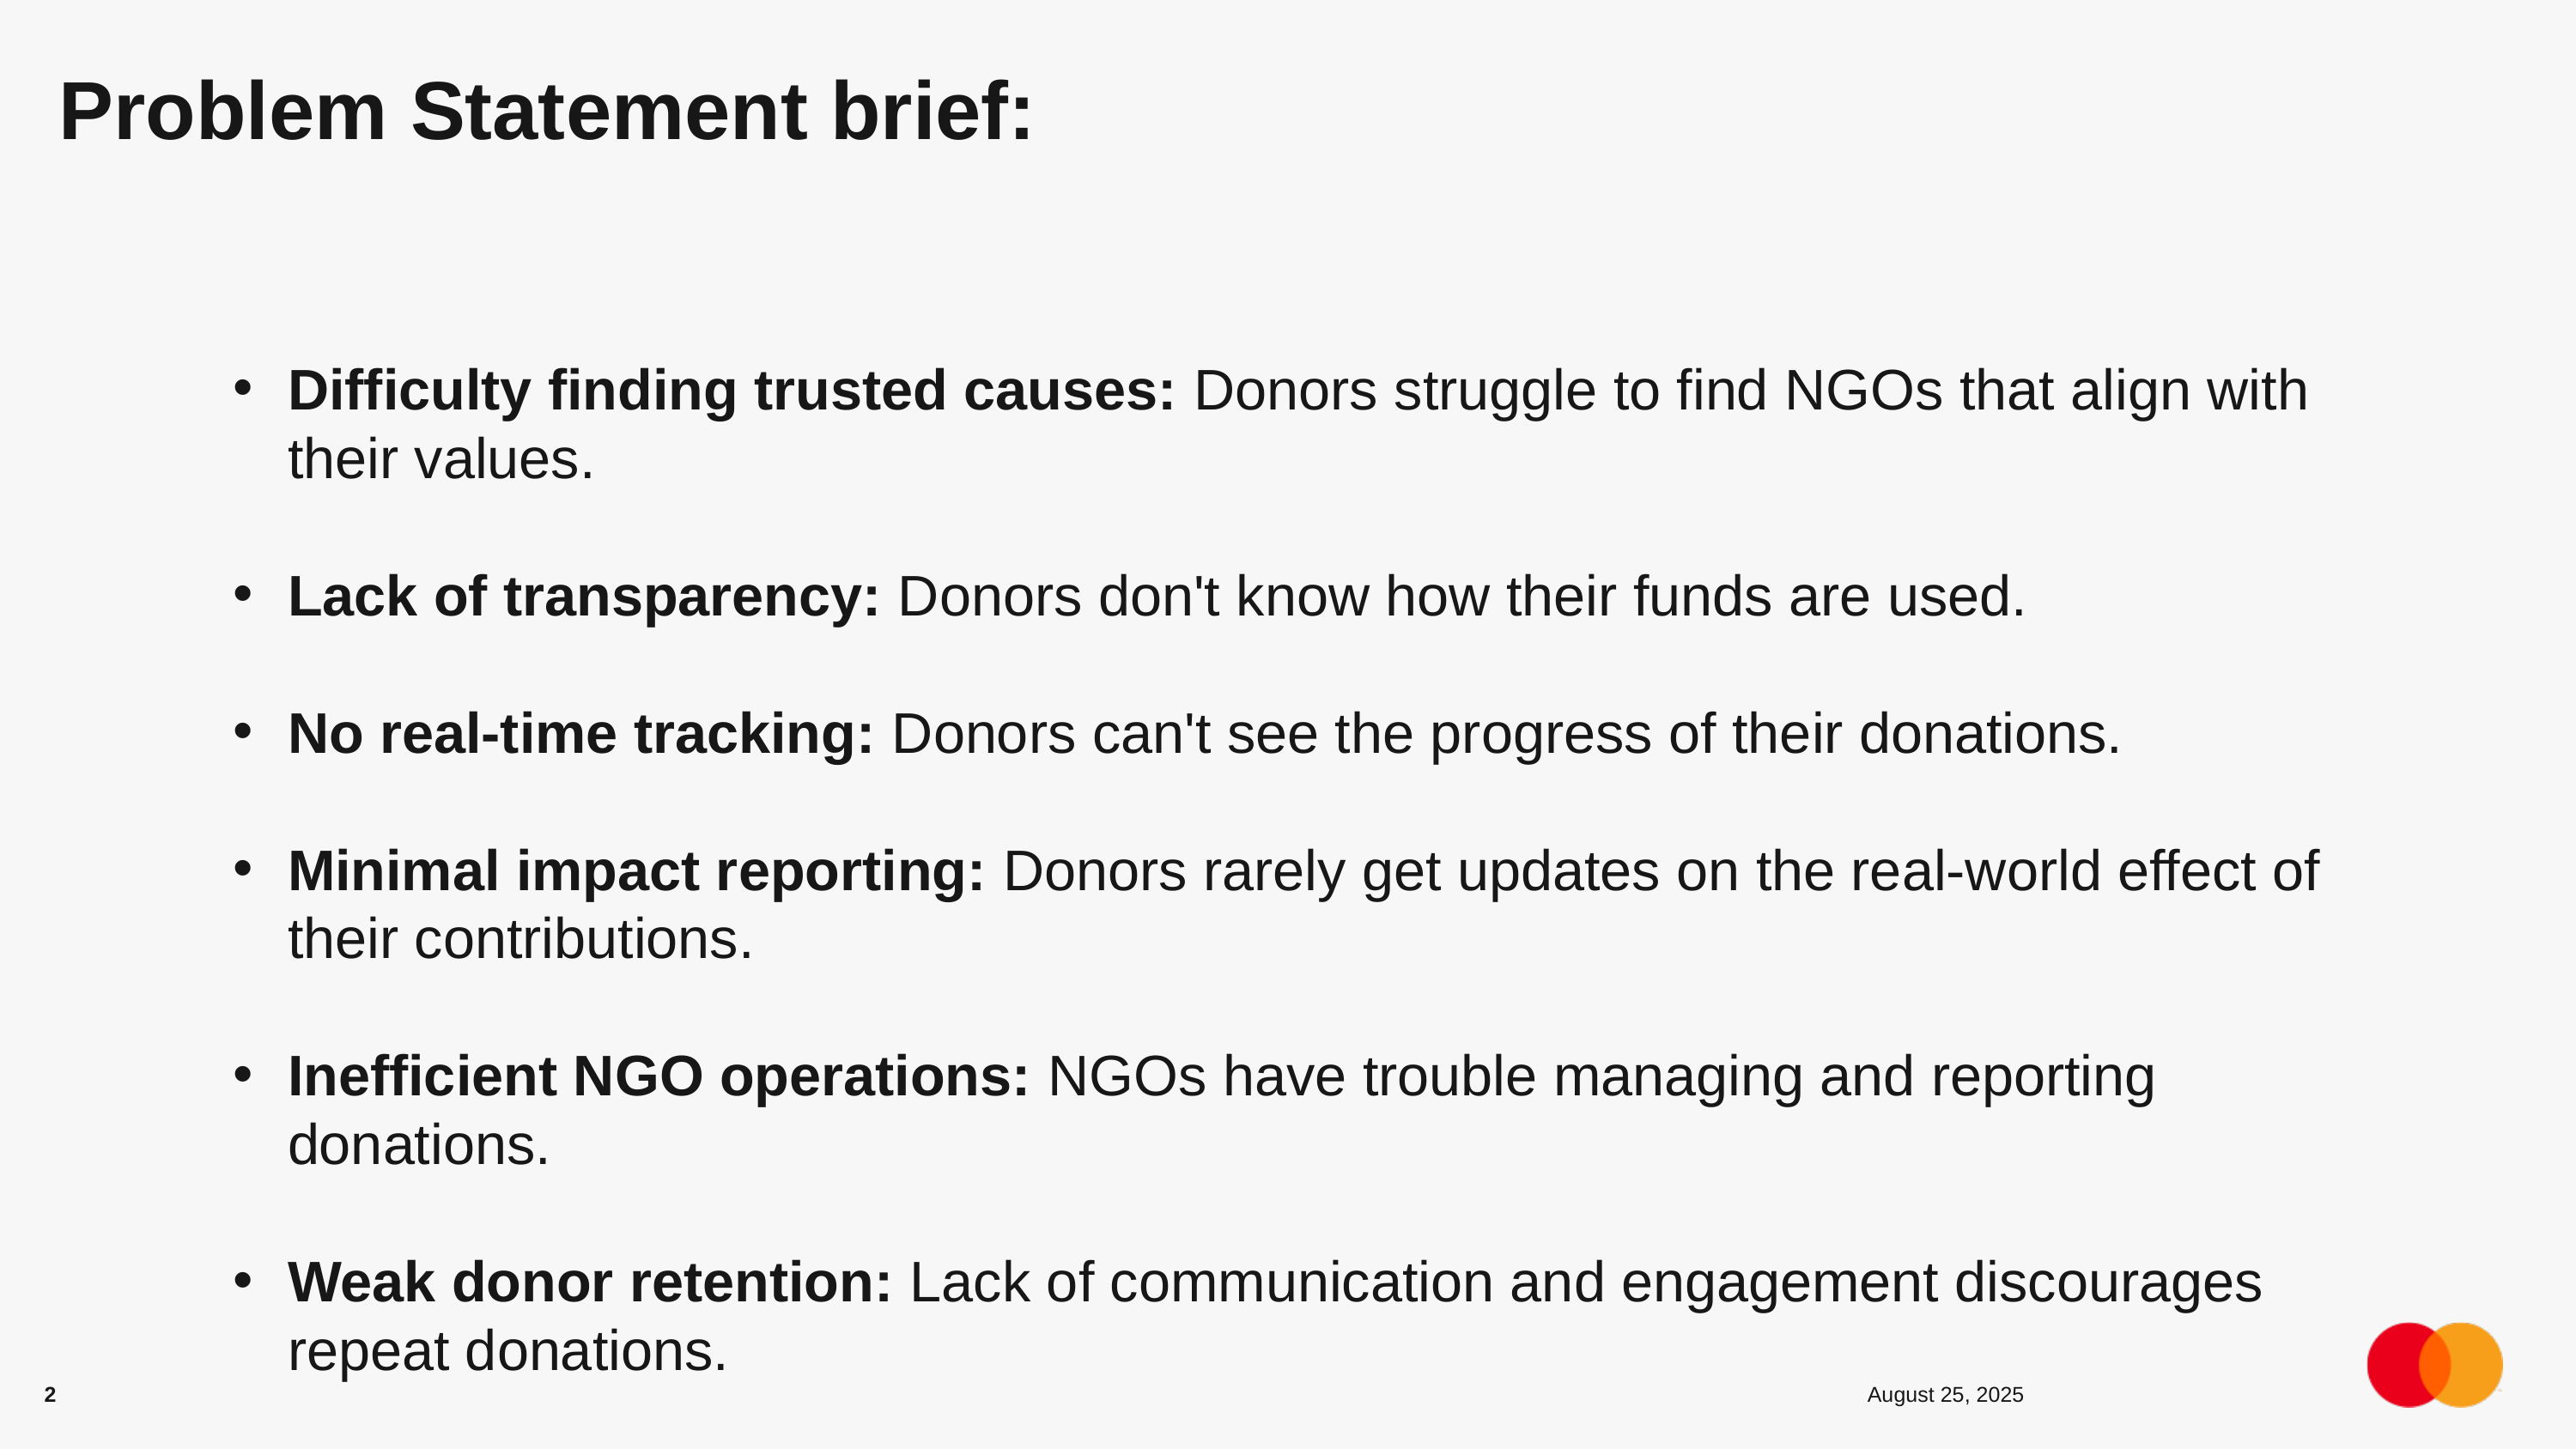

Problem Statement brief:
Difficulty finding trusted causes: Donors struggle to find NGOs that align with their values.

Lack of transparency: Donors don't know how their funds are used.

No real-time tracking: Donors can't see the progress of their donations.

Minimal impact reporting: Donors rarely get updates on the real-world effect of their contributions.

Inefficient NGO operations: NGOs have trouble managing and reporting donations.

Weak donor retention: Lack of communication and engagement discourages repeat donations.

2

August 25, 2025